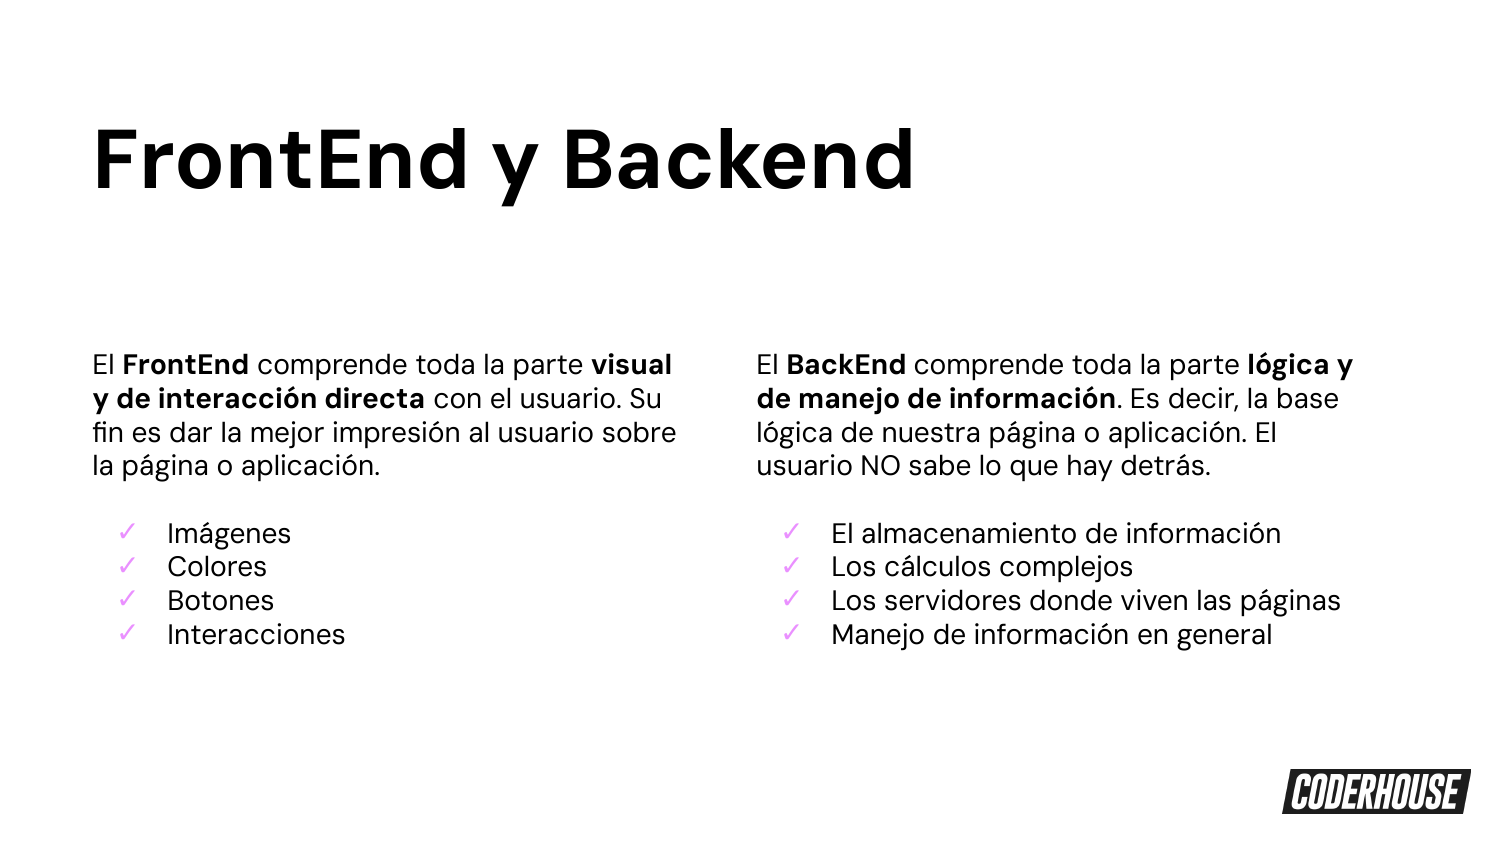

FrontEnd y Backend
El FrontEnd comprende toda la parte visual y de interacción directa con el usuario. Su fin es dar la mejor impresión al usuario sobre la página o aplicación.

Imágenes
Colores
Botones
Interacciones
El BackEnd comprende toda la parte lógica y de manejo de información. Es decir, la base lógica de nuestra página o aplicación. El usuario NO sabe lo que hay detrás.

El almacenamiento de información
Los cálculos complejos
Los servidores donde viven las páginas
Manejo de información en general